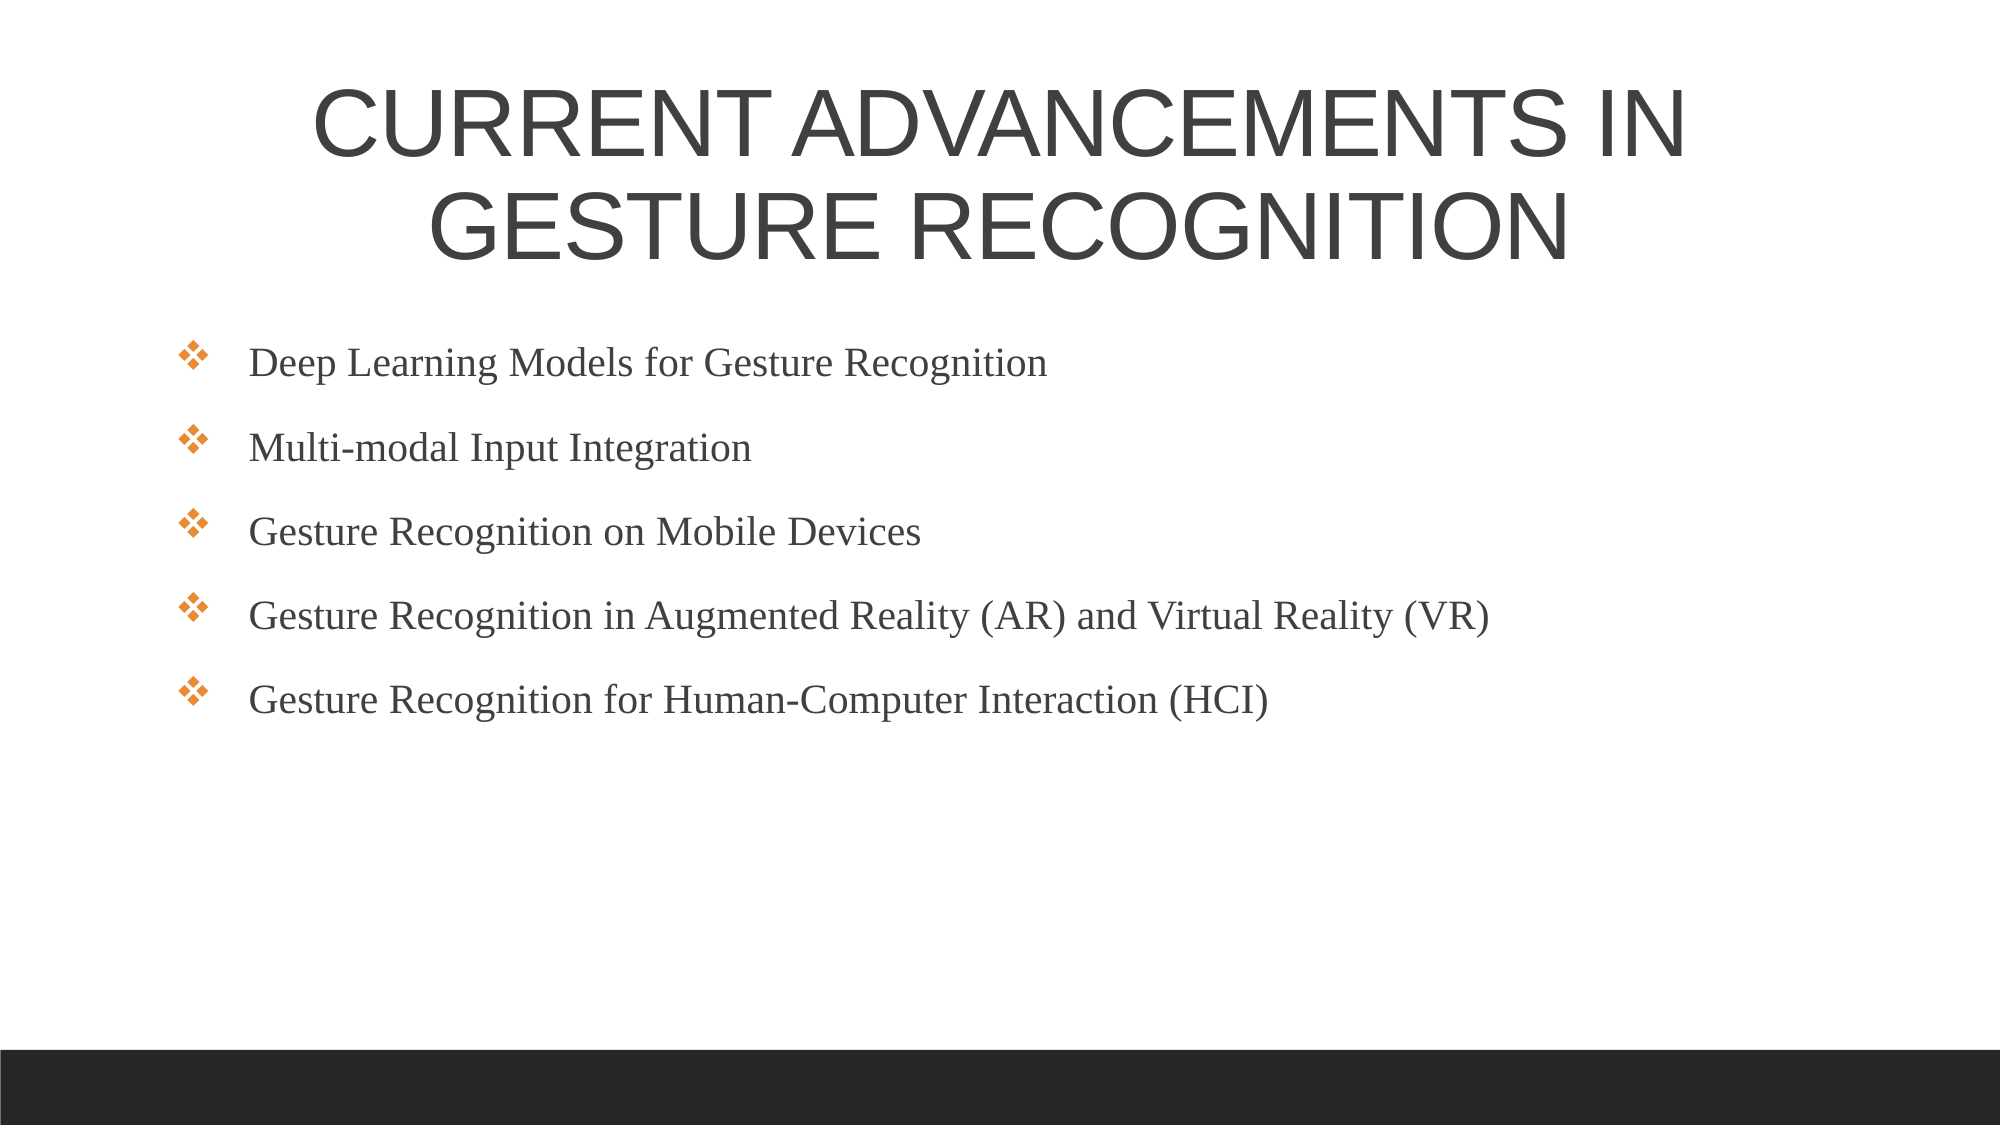

CURRENT ADVANCEMENTS IN GESTURE RECOGNITION
Deep Learning Models for Gesture Recognition
Multi-modal Input Integration
Gesture Recognition on Mobile Devices
Gesture Recognition in Augmented Reality (AR) and Virtual Reality (VR)
Gesture Recognition for Human-Computer Interaction (HCI)